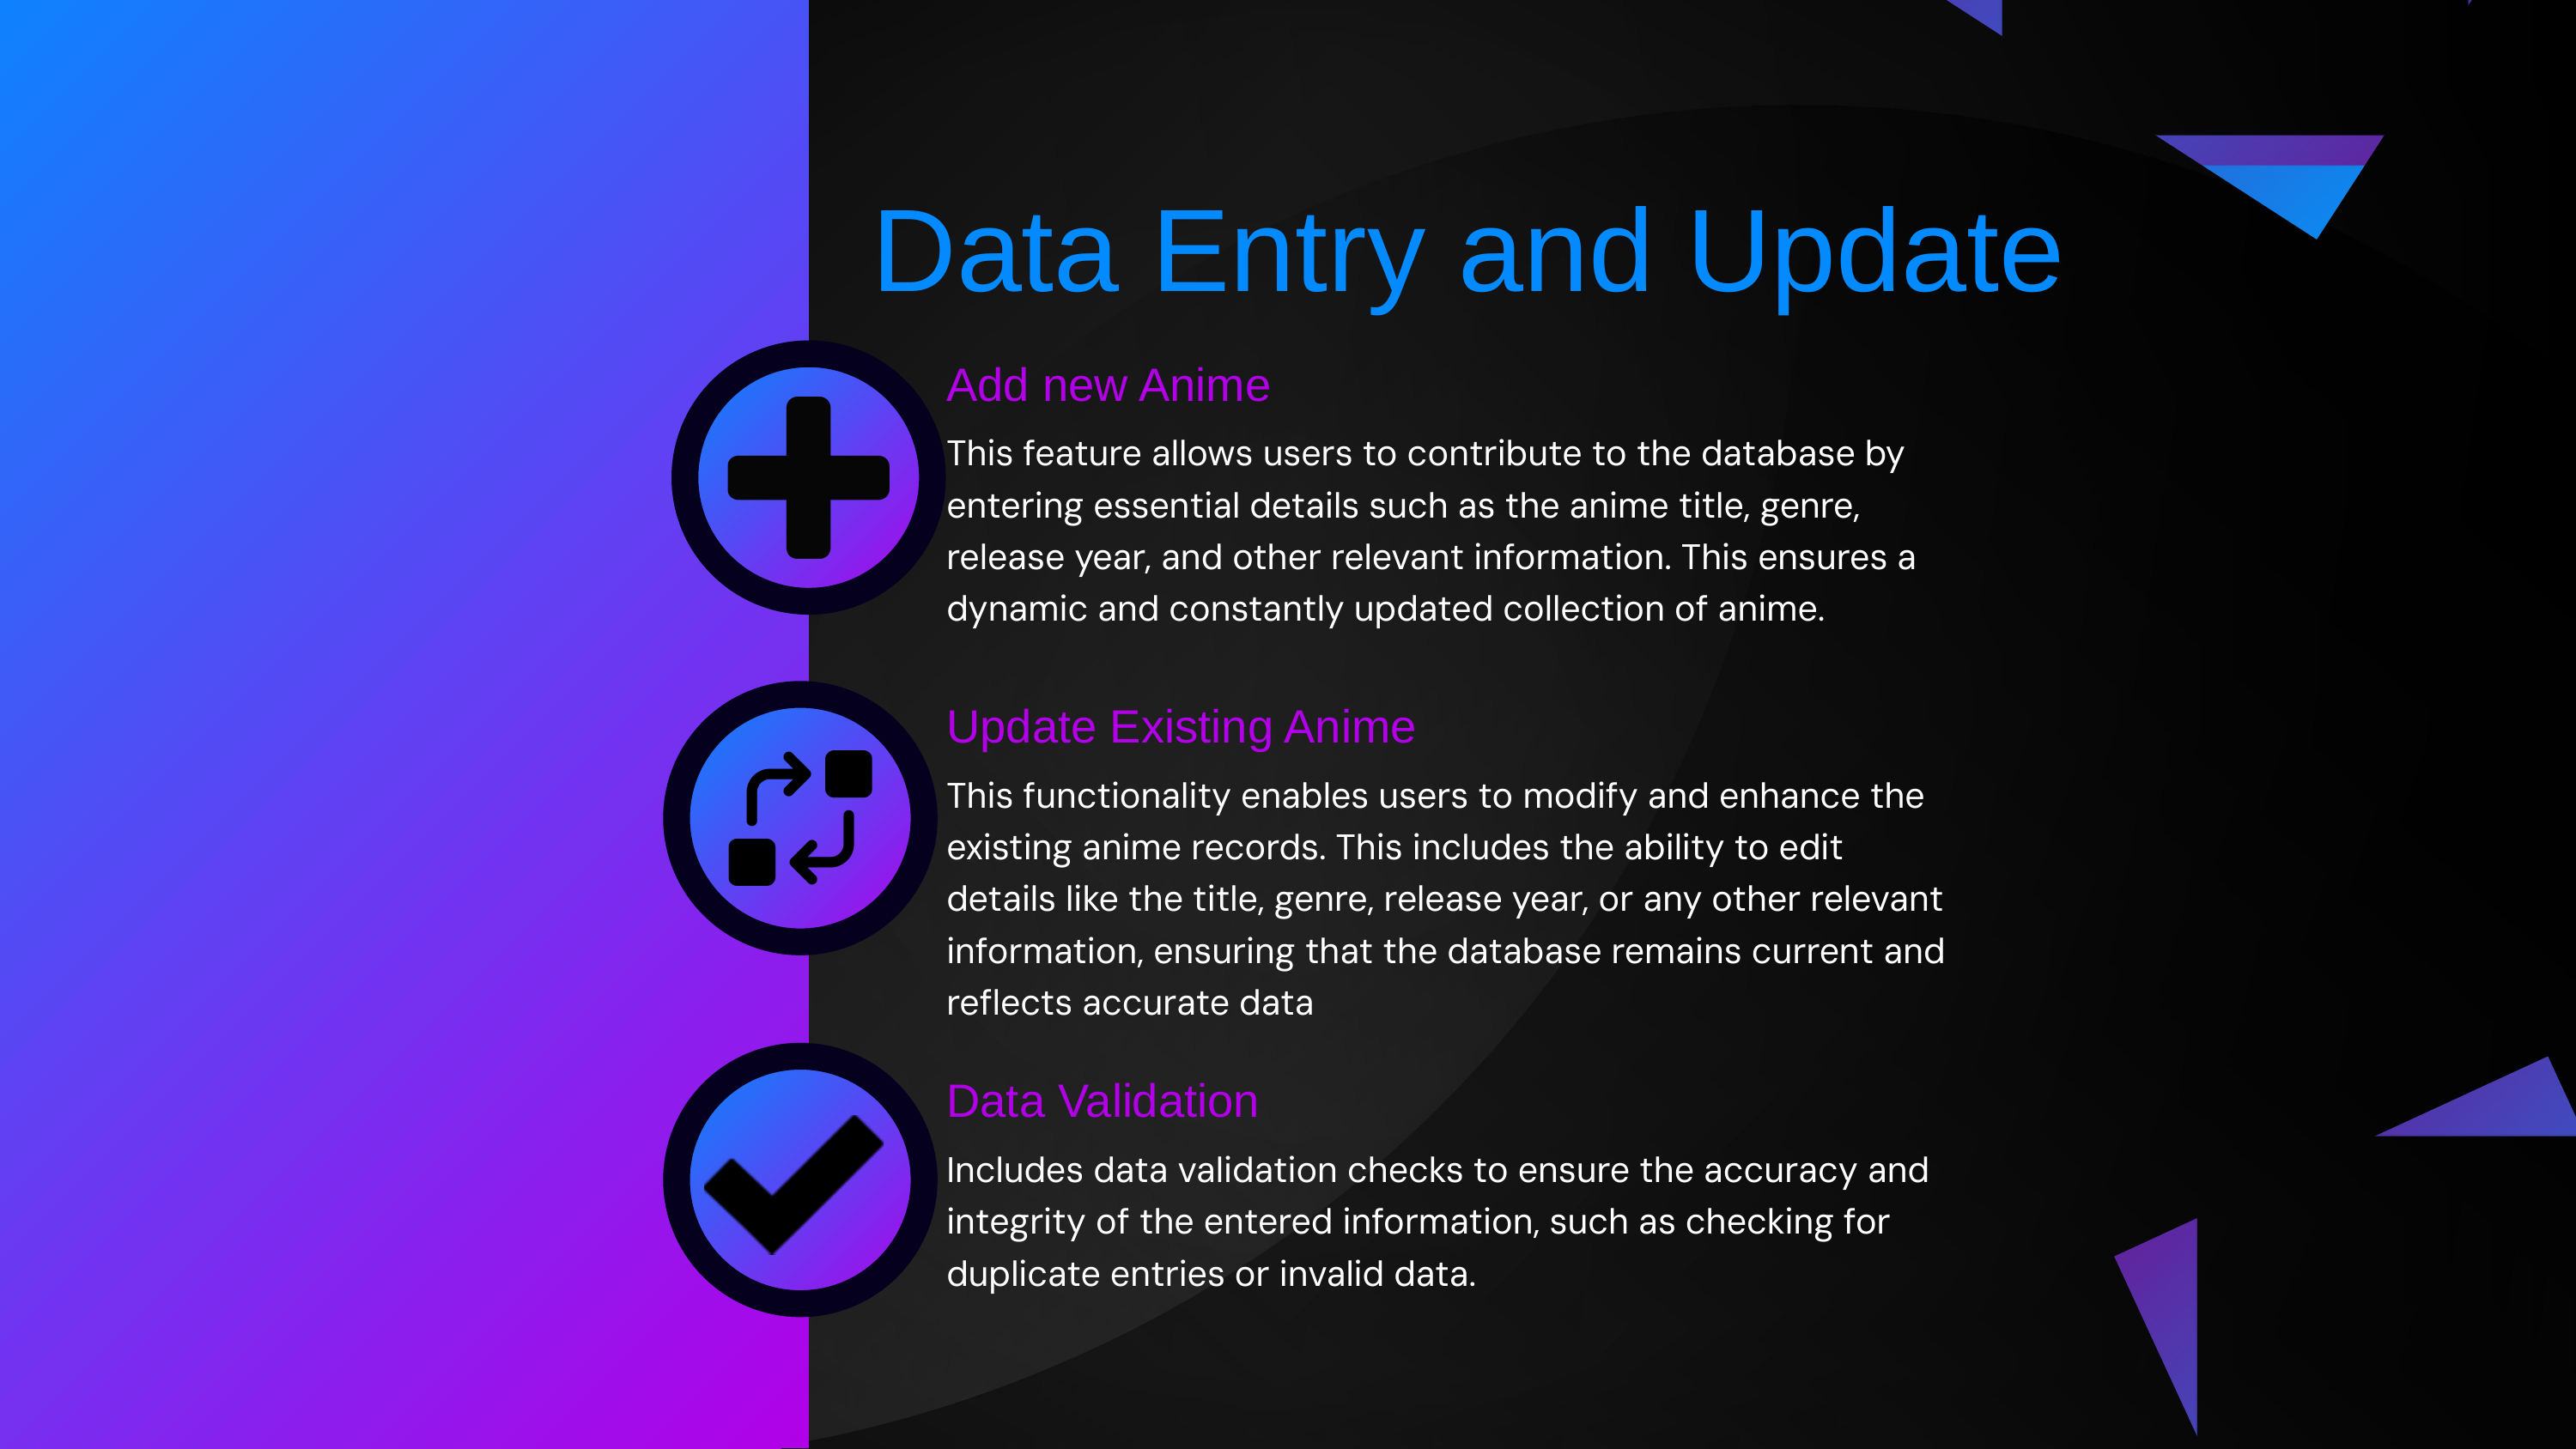

Data Entry and Update
Add new Anime

This feature allows users to contribute to the database by entering essential details such as the anime title, genre, release year, and other relevant information. This ensures a dynamic and constantly updated collection of anime.
Update Existing Anime

This functionality enables users to modify and enhance the existing anime records. This includes the ability to edit details like the title, genre, release year, or any other relevant information, ensuring that the database remains current and reflects accurate data

Data Validation

Includes data validation checks to ensure the accuracy and integrity of the entered information, such as checking for duplicate entries or invalid data.